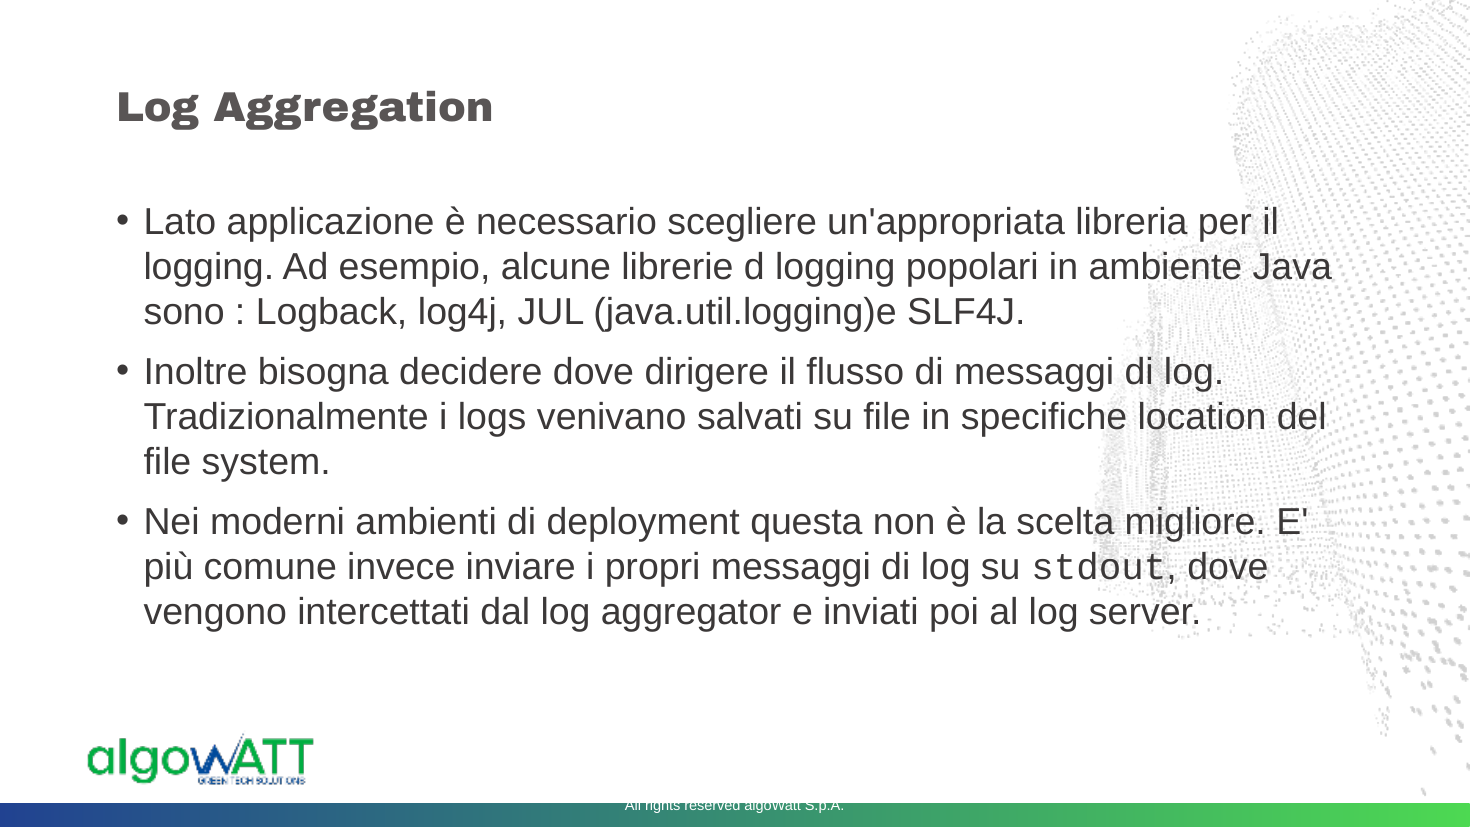

# Log Aggregation
Lato applicazione è necessario scegliere un'appropriata libreria per il logging. Ad esempio, alcune librerie d logging popolari in ambiente Java sono : Logback, log4j, JUL (java.util.logging)e SLF4J.
Inoltre bisogna decidere dove dirigere il flusso di messaggi di log. Tradizionalmente i logs venivano salvati su file in specifiche location del file system.
Nei moderni ambienti di deployment questa non è la scelta migliore. E' più comune invece inviare i propri messaggi di log su stdout, dove vengono intercettati dal log aggregator e inviati poi al log server.
All rights reserved algoWatt S.p.A.